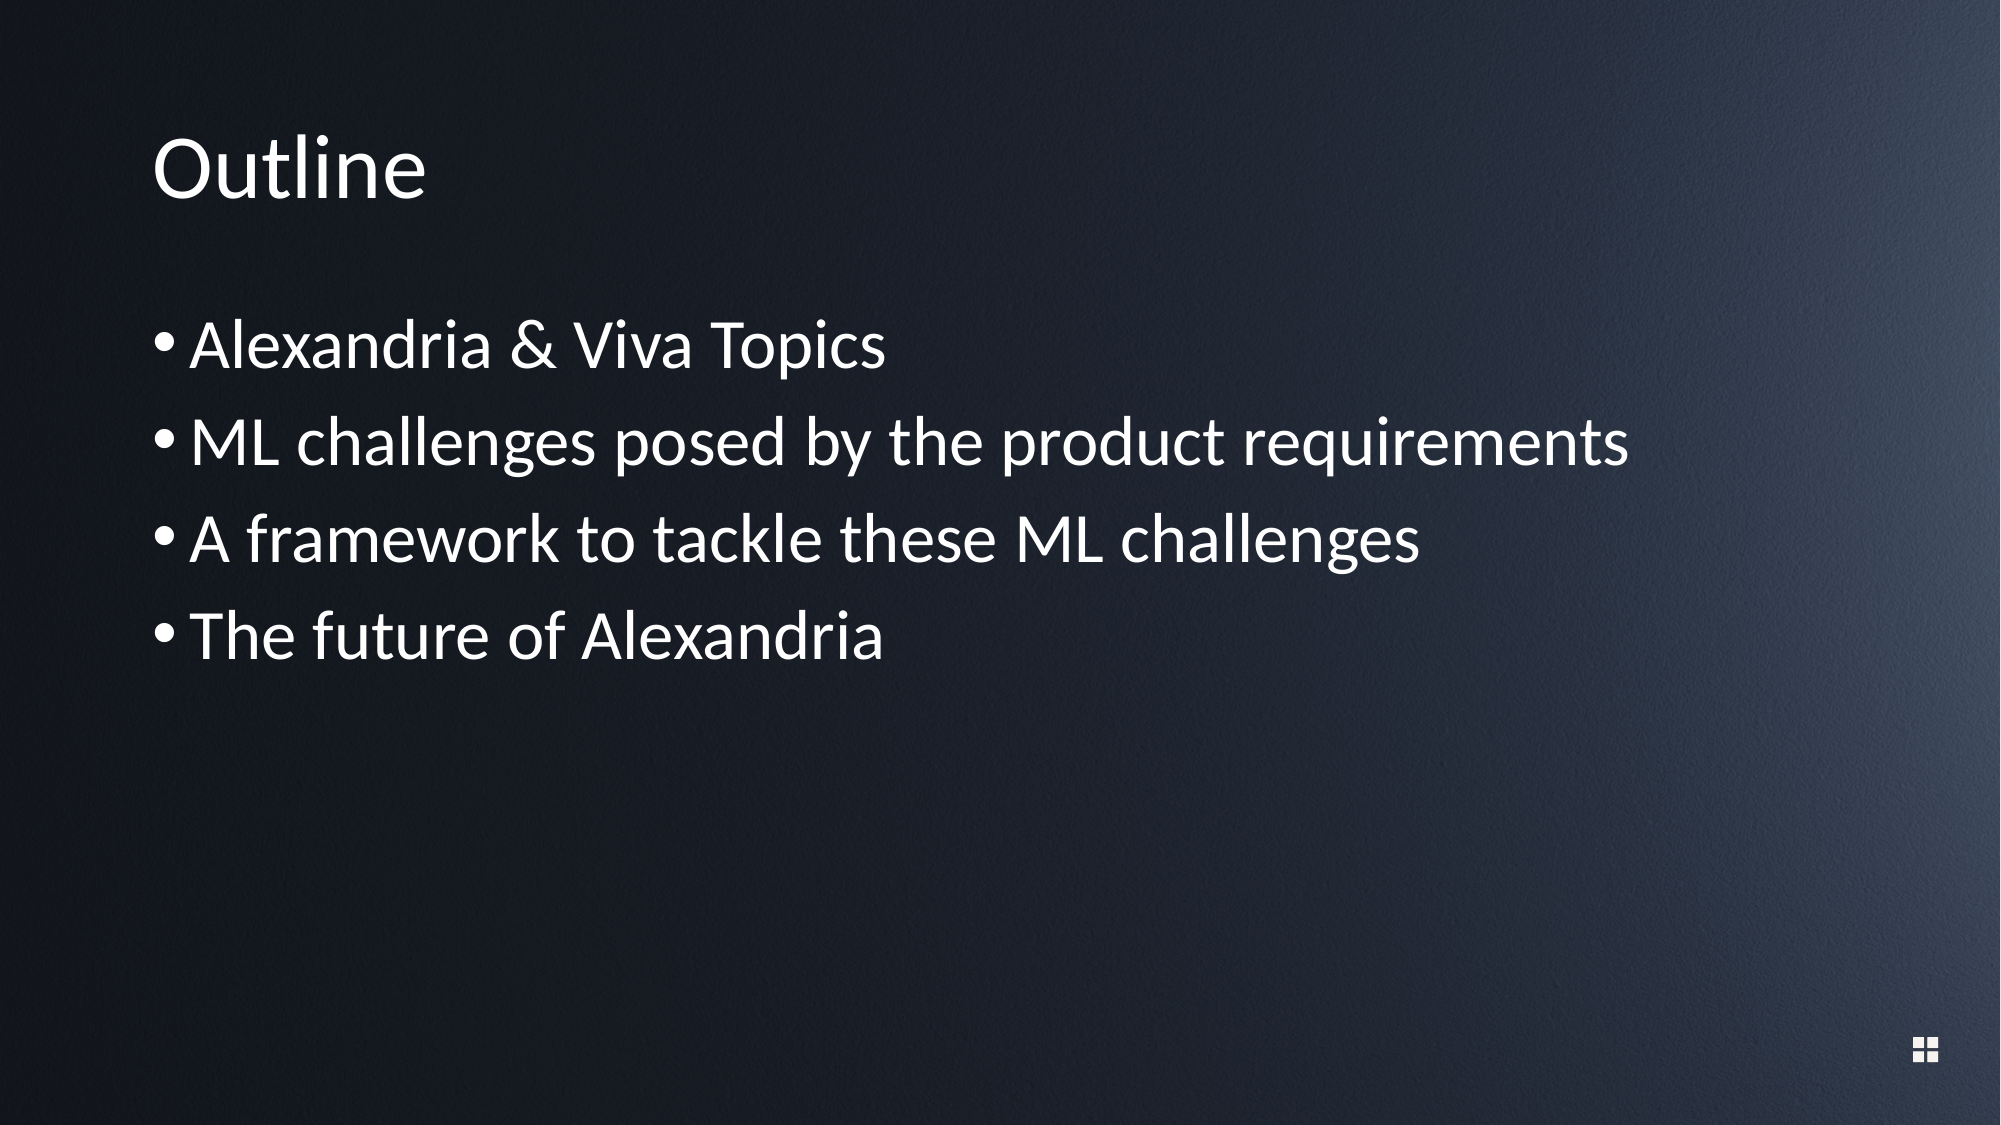

# Outline
Alexandria & Viva Topics
ML challenges posed by the product requirements
A framework to tackle these ML challenges
The future of Alexandria